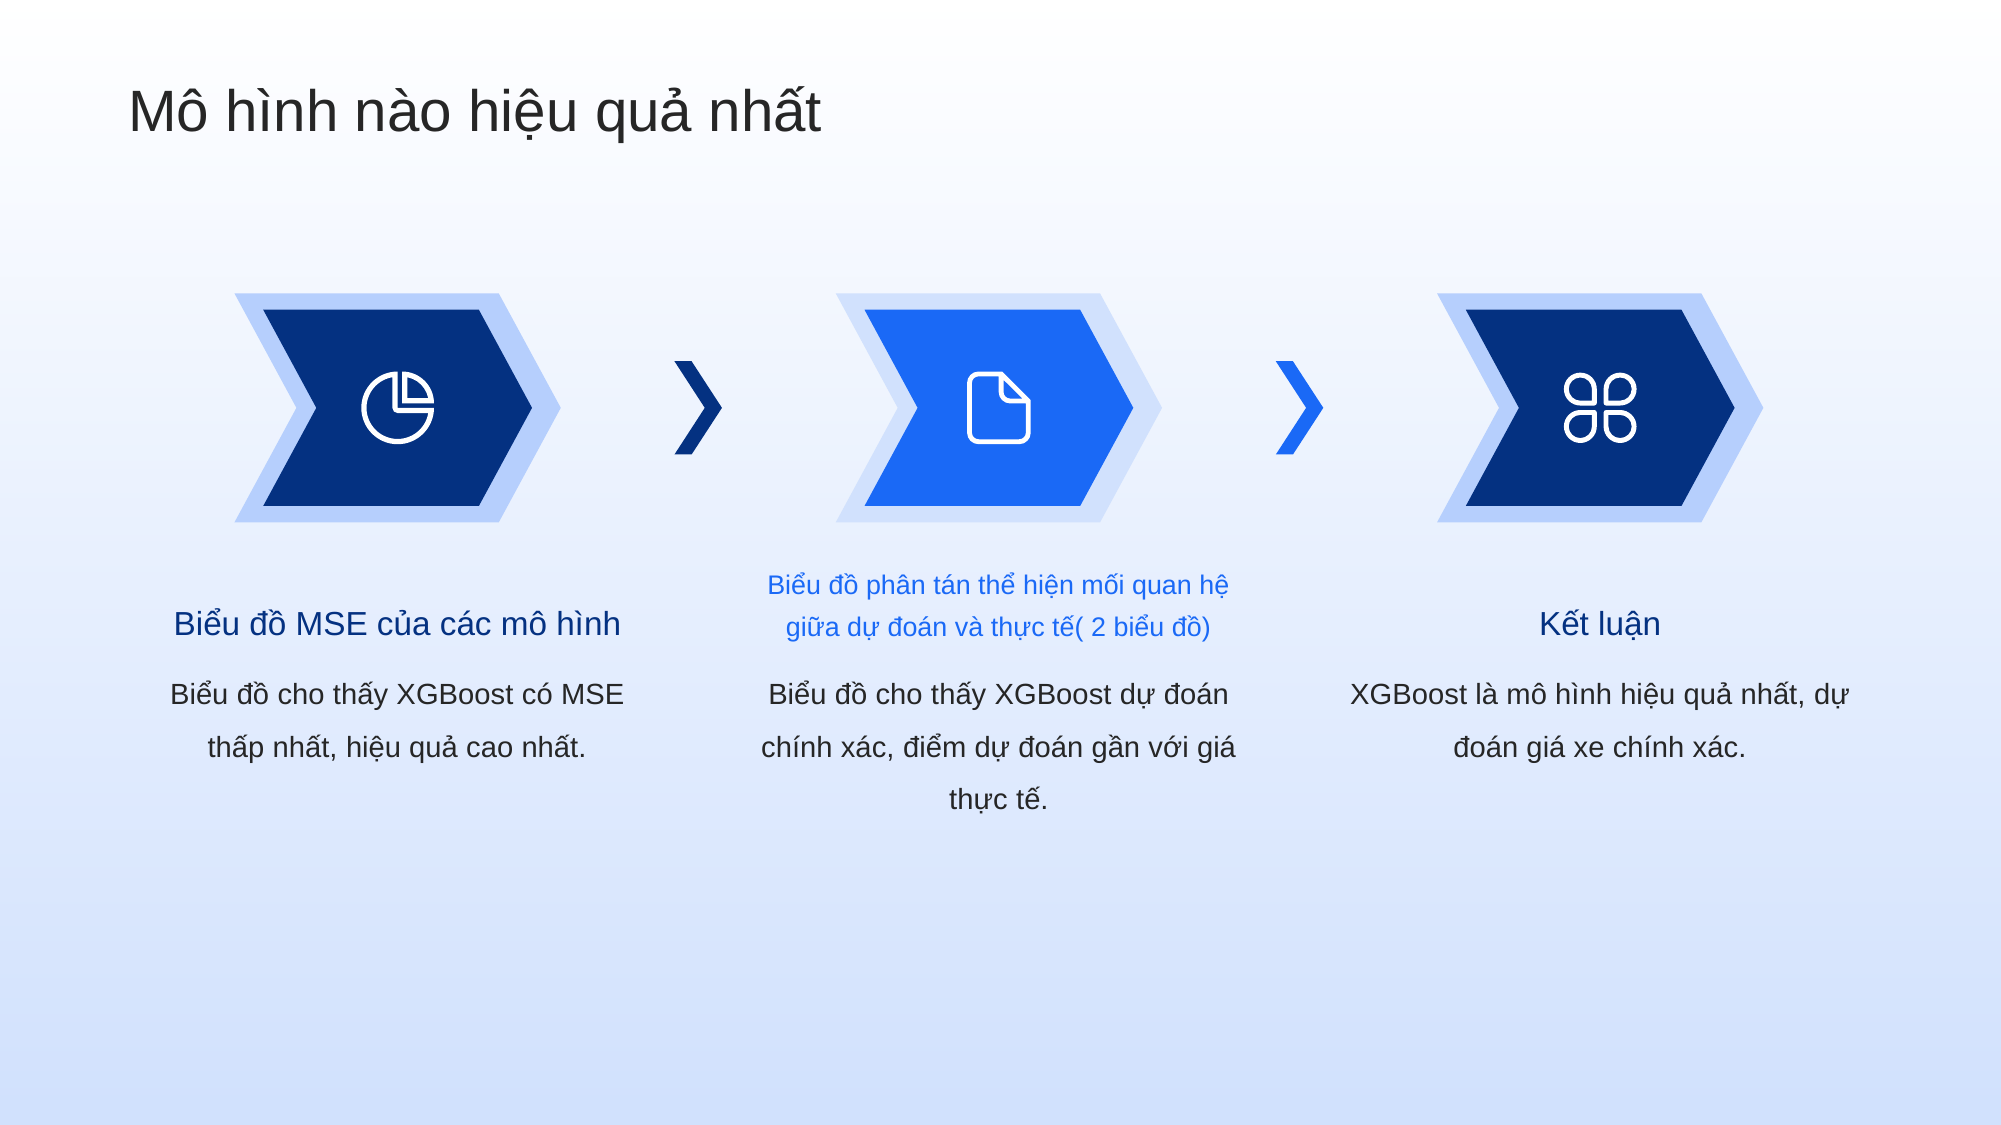

Mô hình nào hiệu quả nhất

Biểu đồ MSE của các mô hình
Kết luận
Biểu đồ phân tán thể hiện mối quan hệ giữa dự đoán và thực tế( 2 biểu đồ)
Biểu đồ cho thấy XGBoost có MSE thấp nhất, hiệu quả cao nhất.
Biểu đồ cho thấy XGBoost dự đoán chính xác, điểm dự đoán gần với giá thực tế.
XGBoost là mô hình hiệu quả nhất, dự đoán giá xe chính xác.